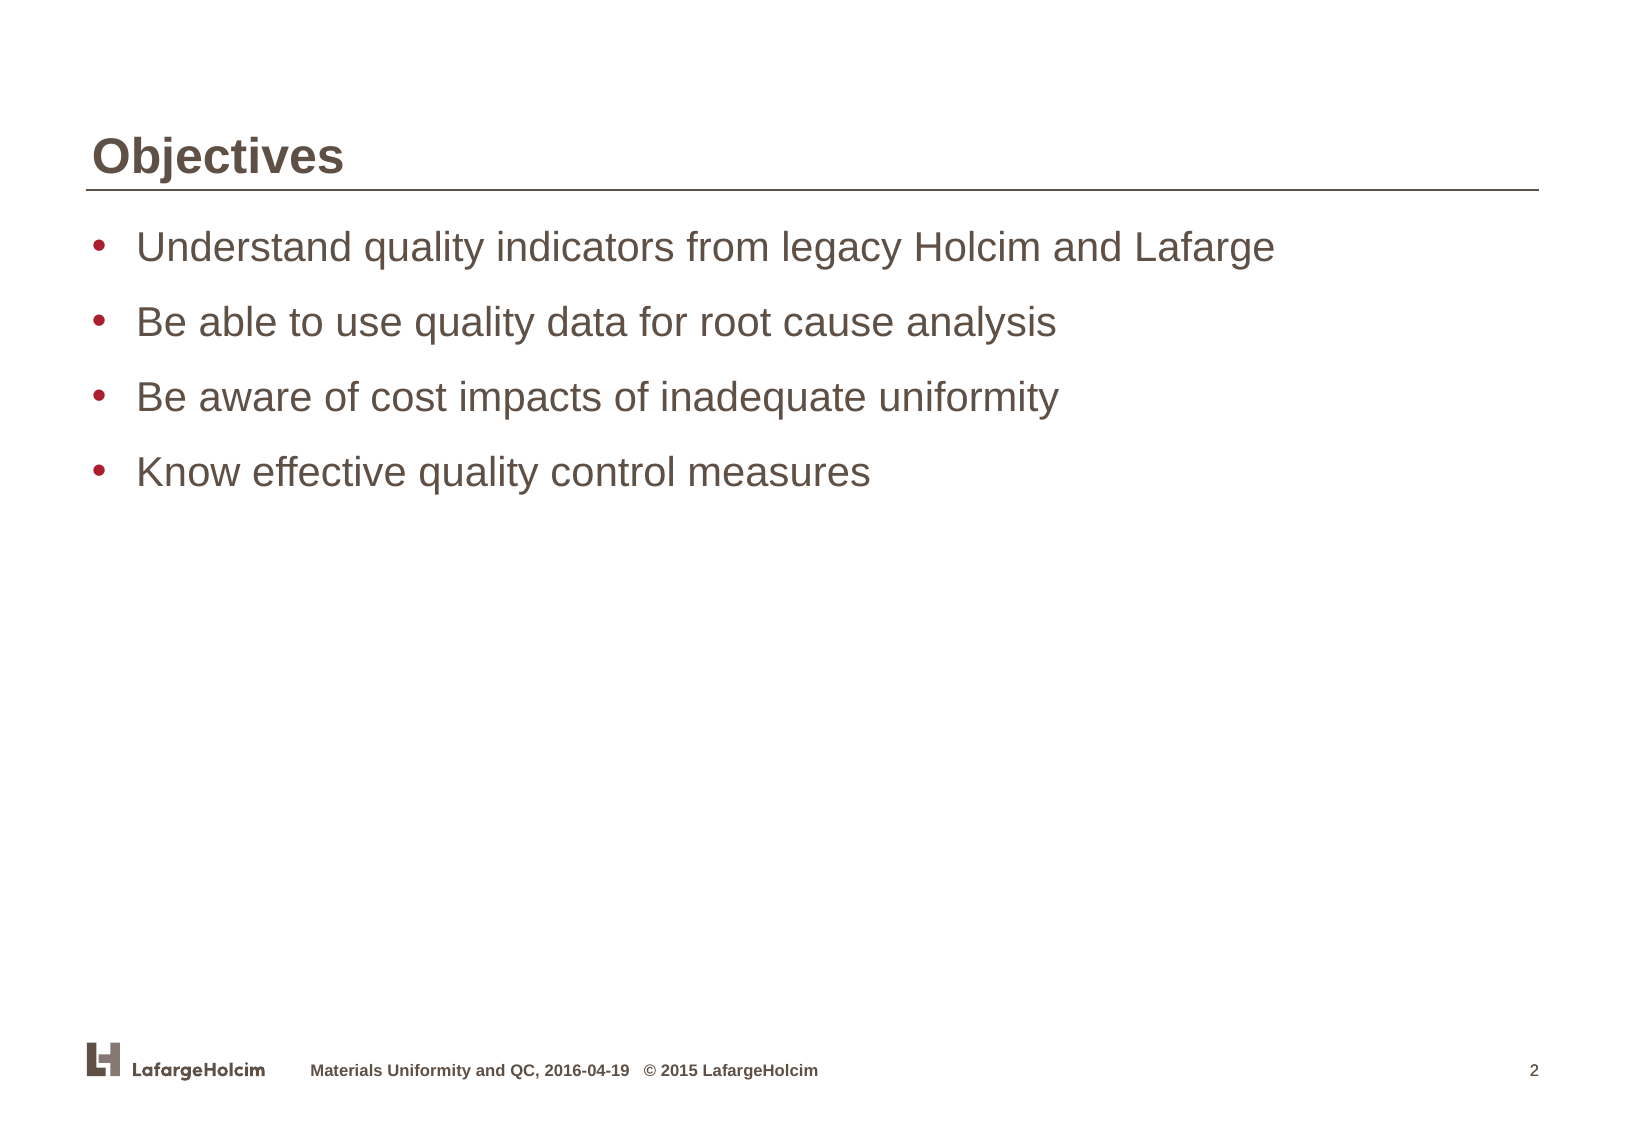

Objectives
Understand quality indicators from legacy Holcim and Lafarge
Be able to use quality data for root cause analysis
Be aware of cost impacts of inadequate uniformity
Know effective quality control measures
Materials Uniformity and QC, 2016-04-19   © 2015 LafargeHolcim
2
2